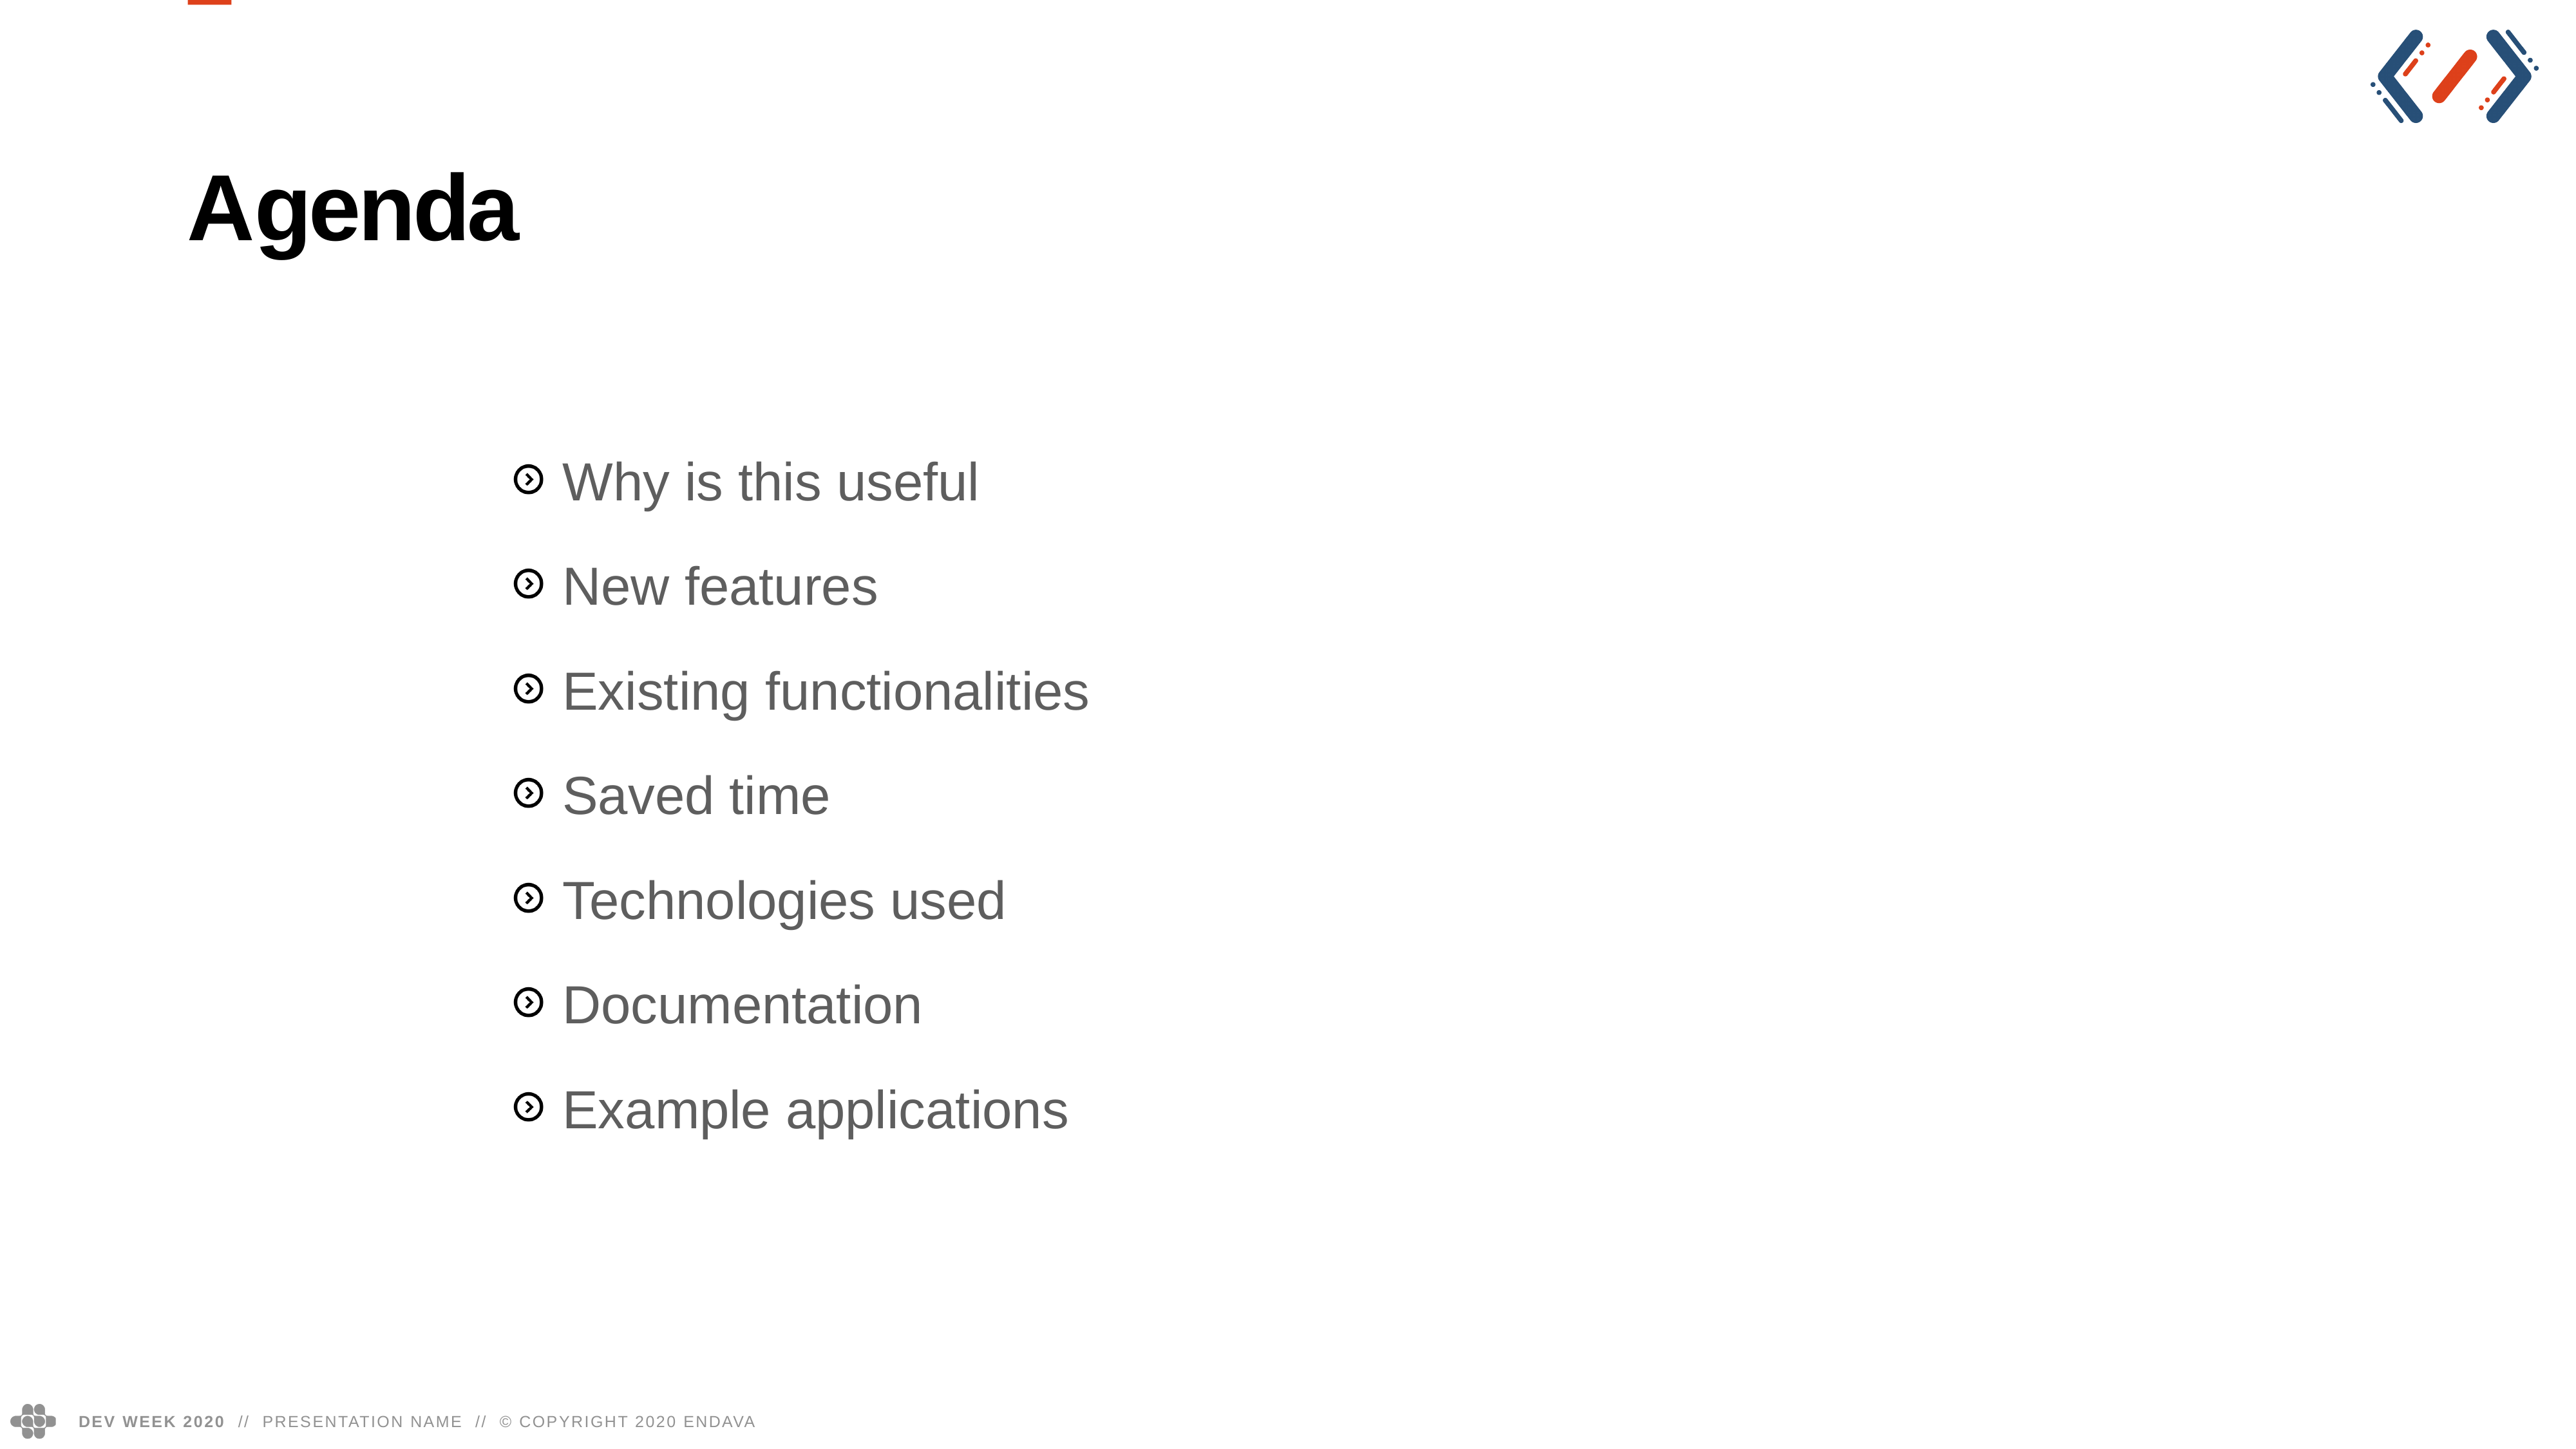

# Agenda

 Why is this useful
 New features
 Existing functionalities
 Saved time
 Technologies used
 Documentation
 Example applications